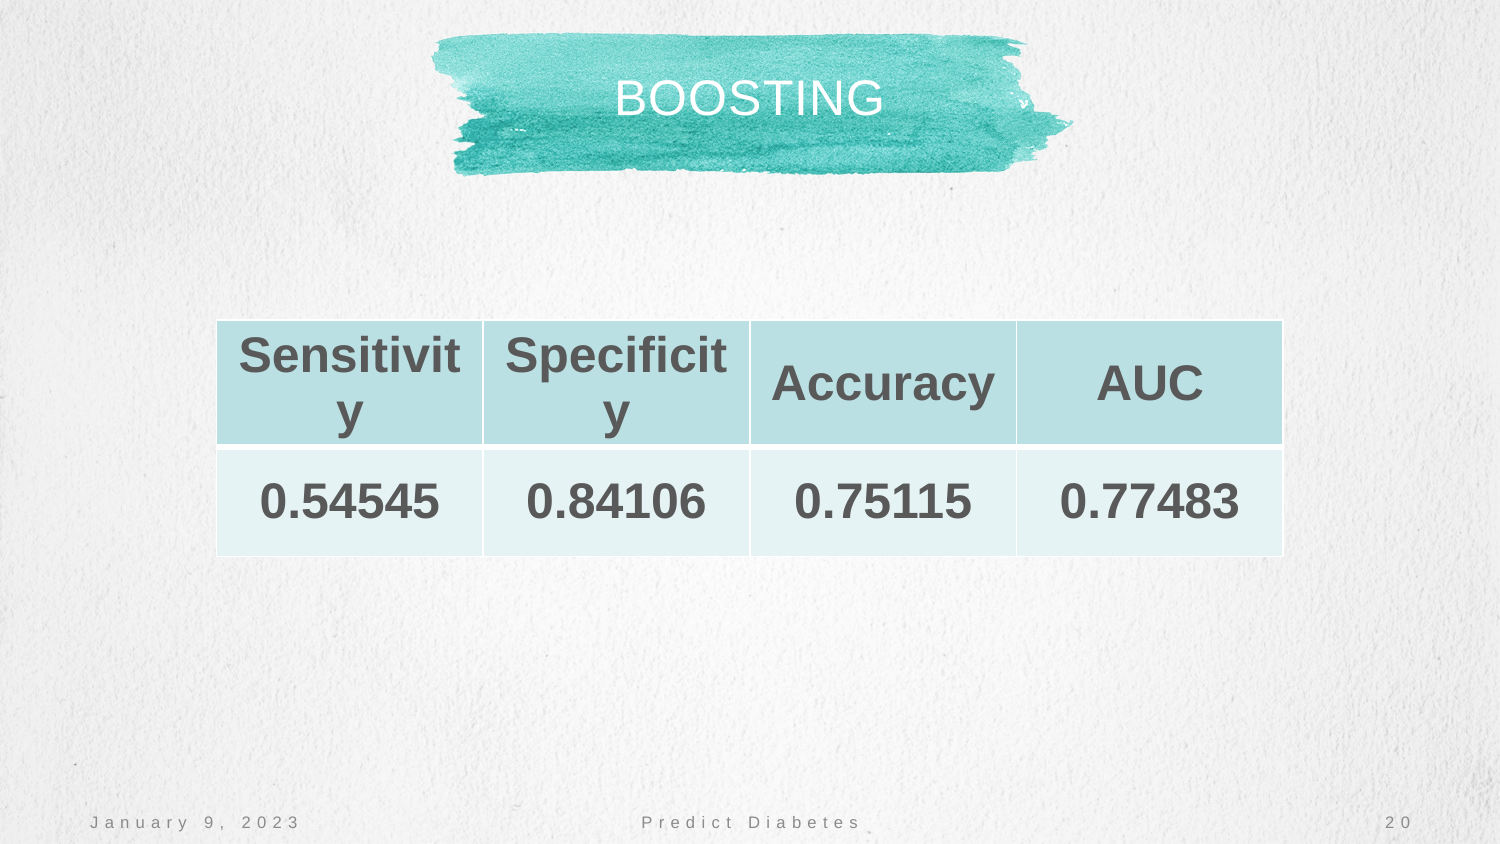

# BOOSTING
| Sensitivity | Specificity | Accuracy | AUC |
| --- | --- | --- | --- |
| 0.54545 | 0.84106 | 0.75115 | 0.77483 |

January 9, 2023
Predict Diabetes
20